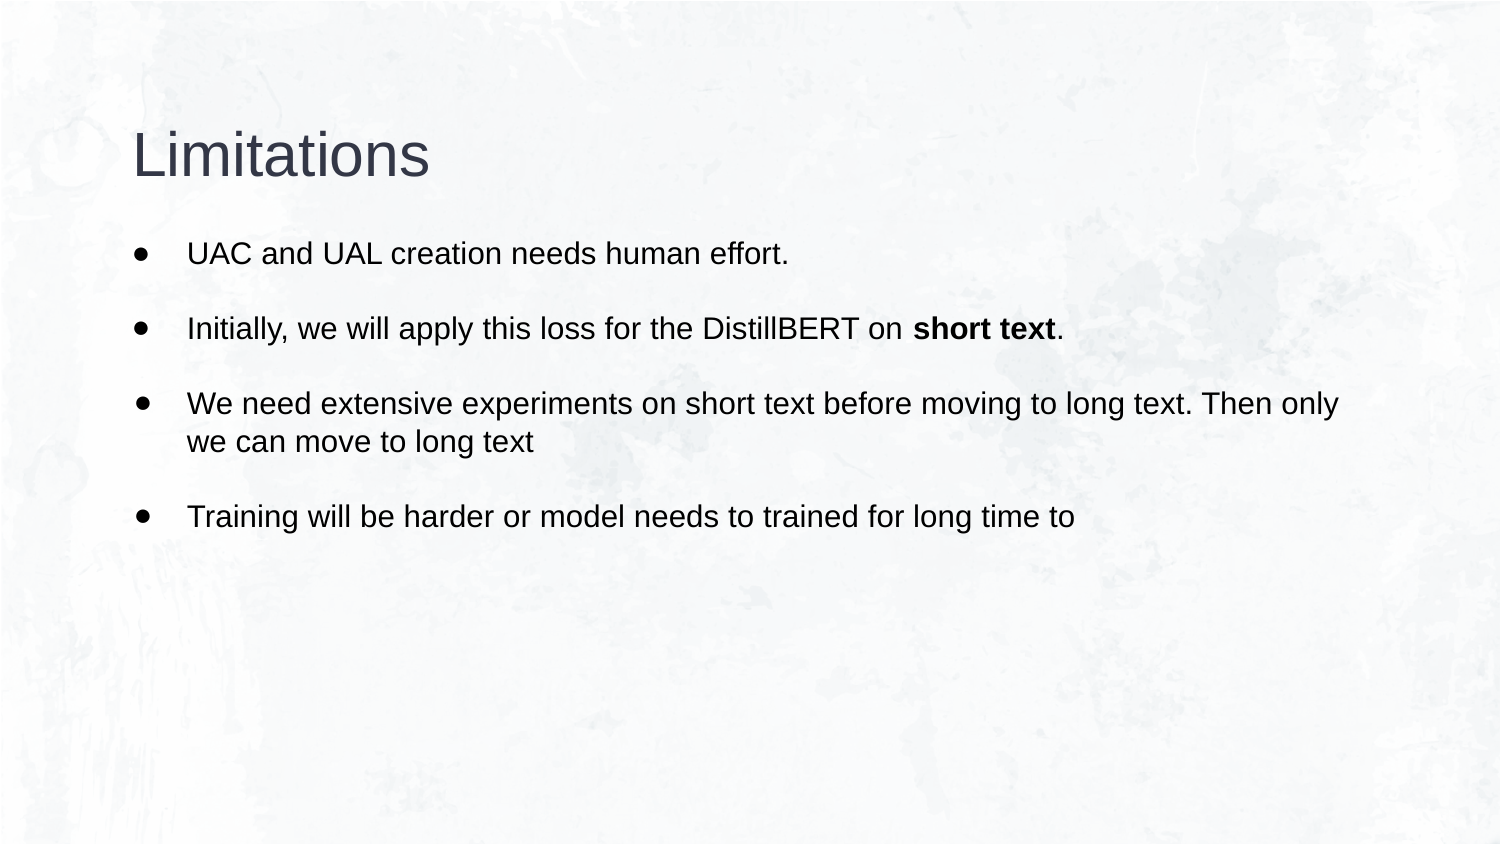

# Limitations
UAC and UAL creation needs human effort.

Initially, we will apply this loss for the DistillBERT on short text.

We need extensive experiments on short text before moving to long text. Then only we can move to long text

Training will be harder or model needs to trained for long time to